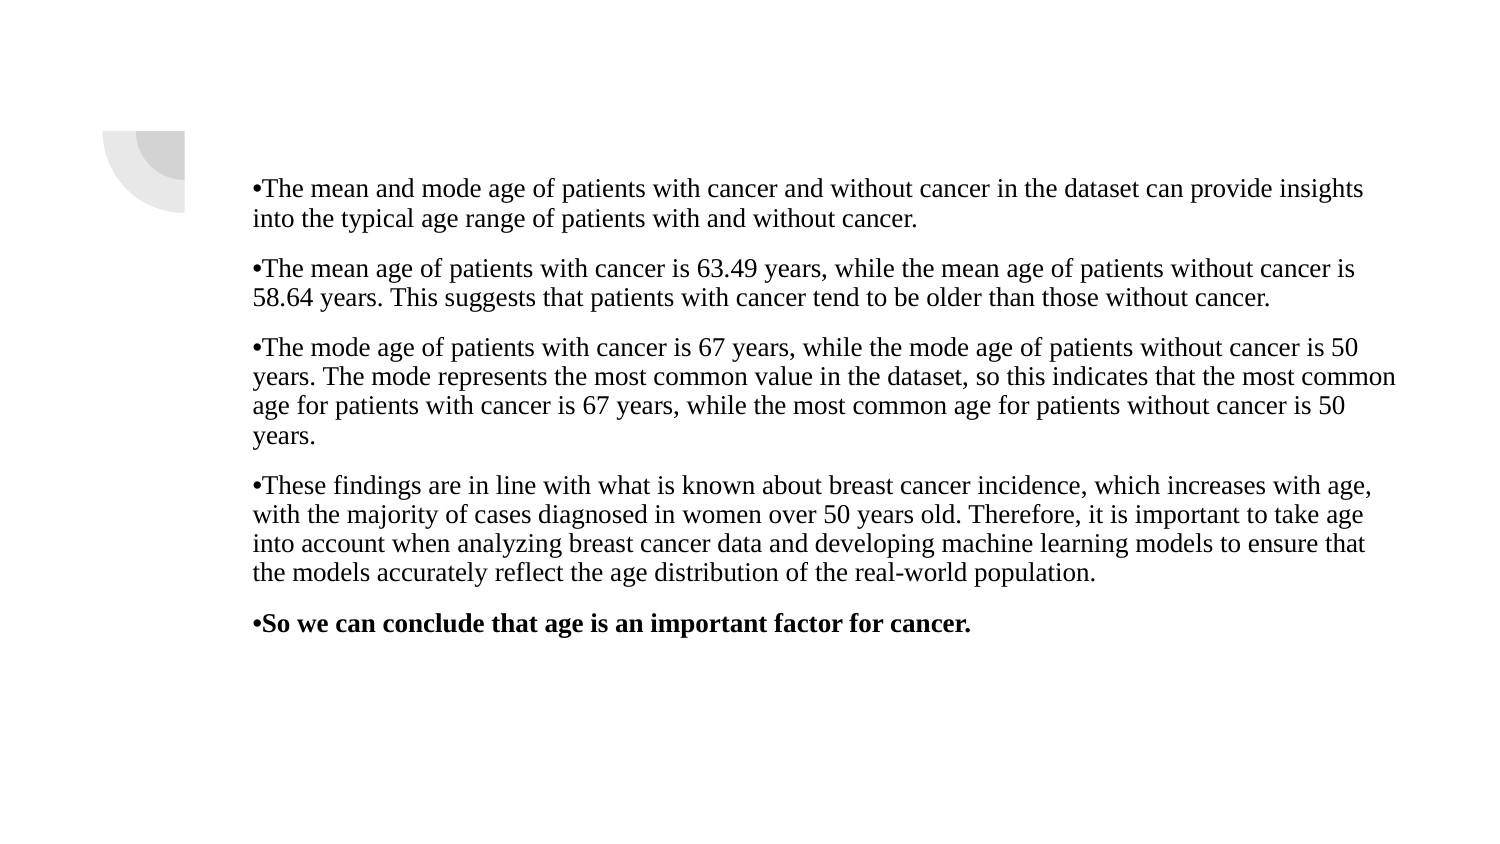

•The mean and mode age of patients with cancer and without cancer in the dataset can provide insights into the typical age range of patients with and without cancer.
•The mean age of patients with cancer is 63.49 years, while the mean age of patients without cancer is 58.64 years. This suggests that patients with cancer tend to be older than those without cancer.
•The mode age of patients with cancer is 67 years, while the mode age of patients without cancer is 50 years. The mode represents the most common value in the dataset, so this indicates that the most common age for patients with cancer is 67 years, while the most common age for patients without cancer is 50 years.
•These findings are in line with what is known about breast cancer incidence, which increases with age, with the majority of cases diagnosed in women over 50 years old. Therefore, it is important to take age into account when analyzing breast cancer data and developing machine learning models to ensure that the models accurately reflect the age distribution of the real-world population.
•So we can conclude that age is an important factor for cancer.